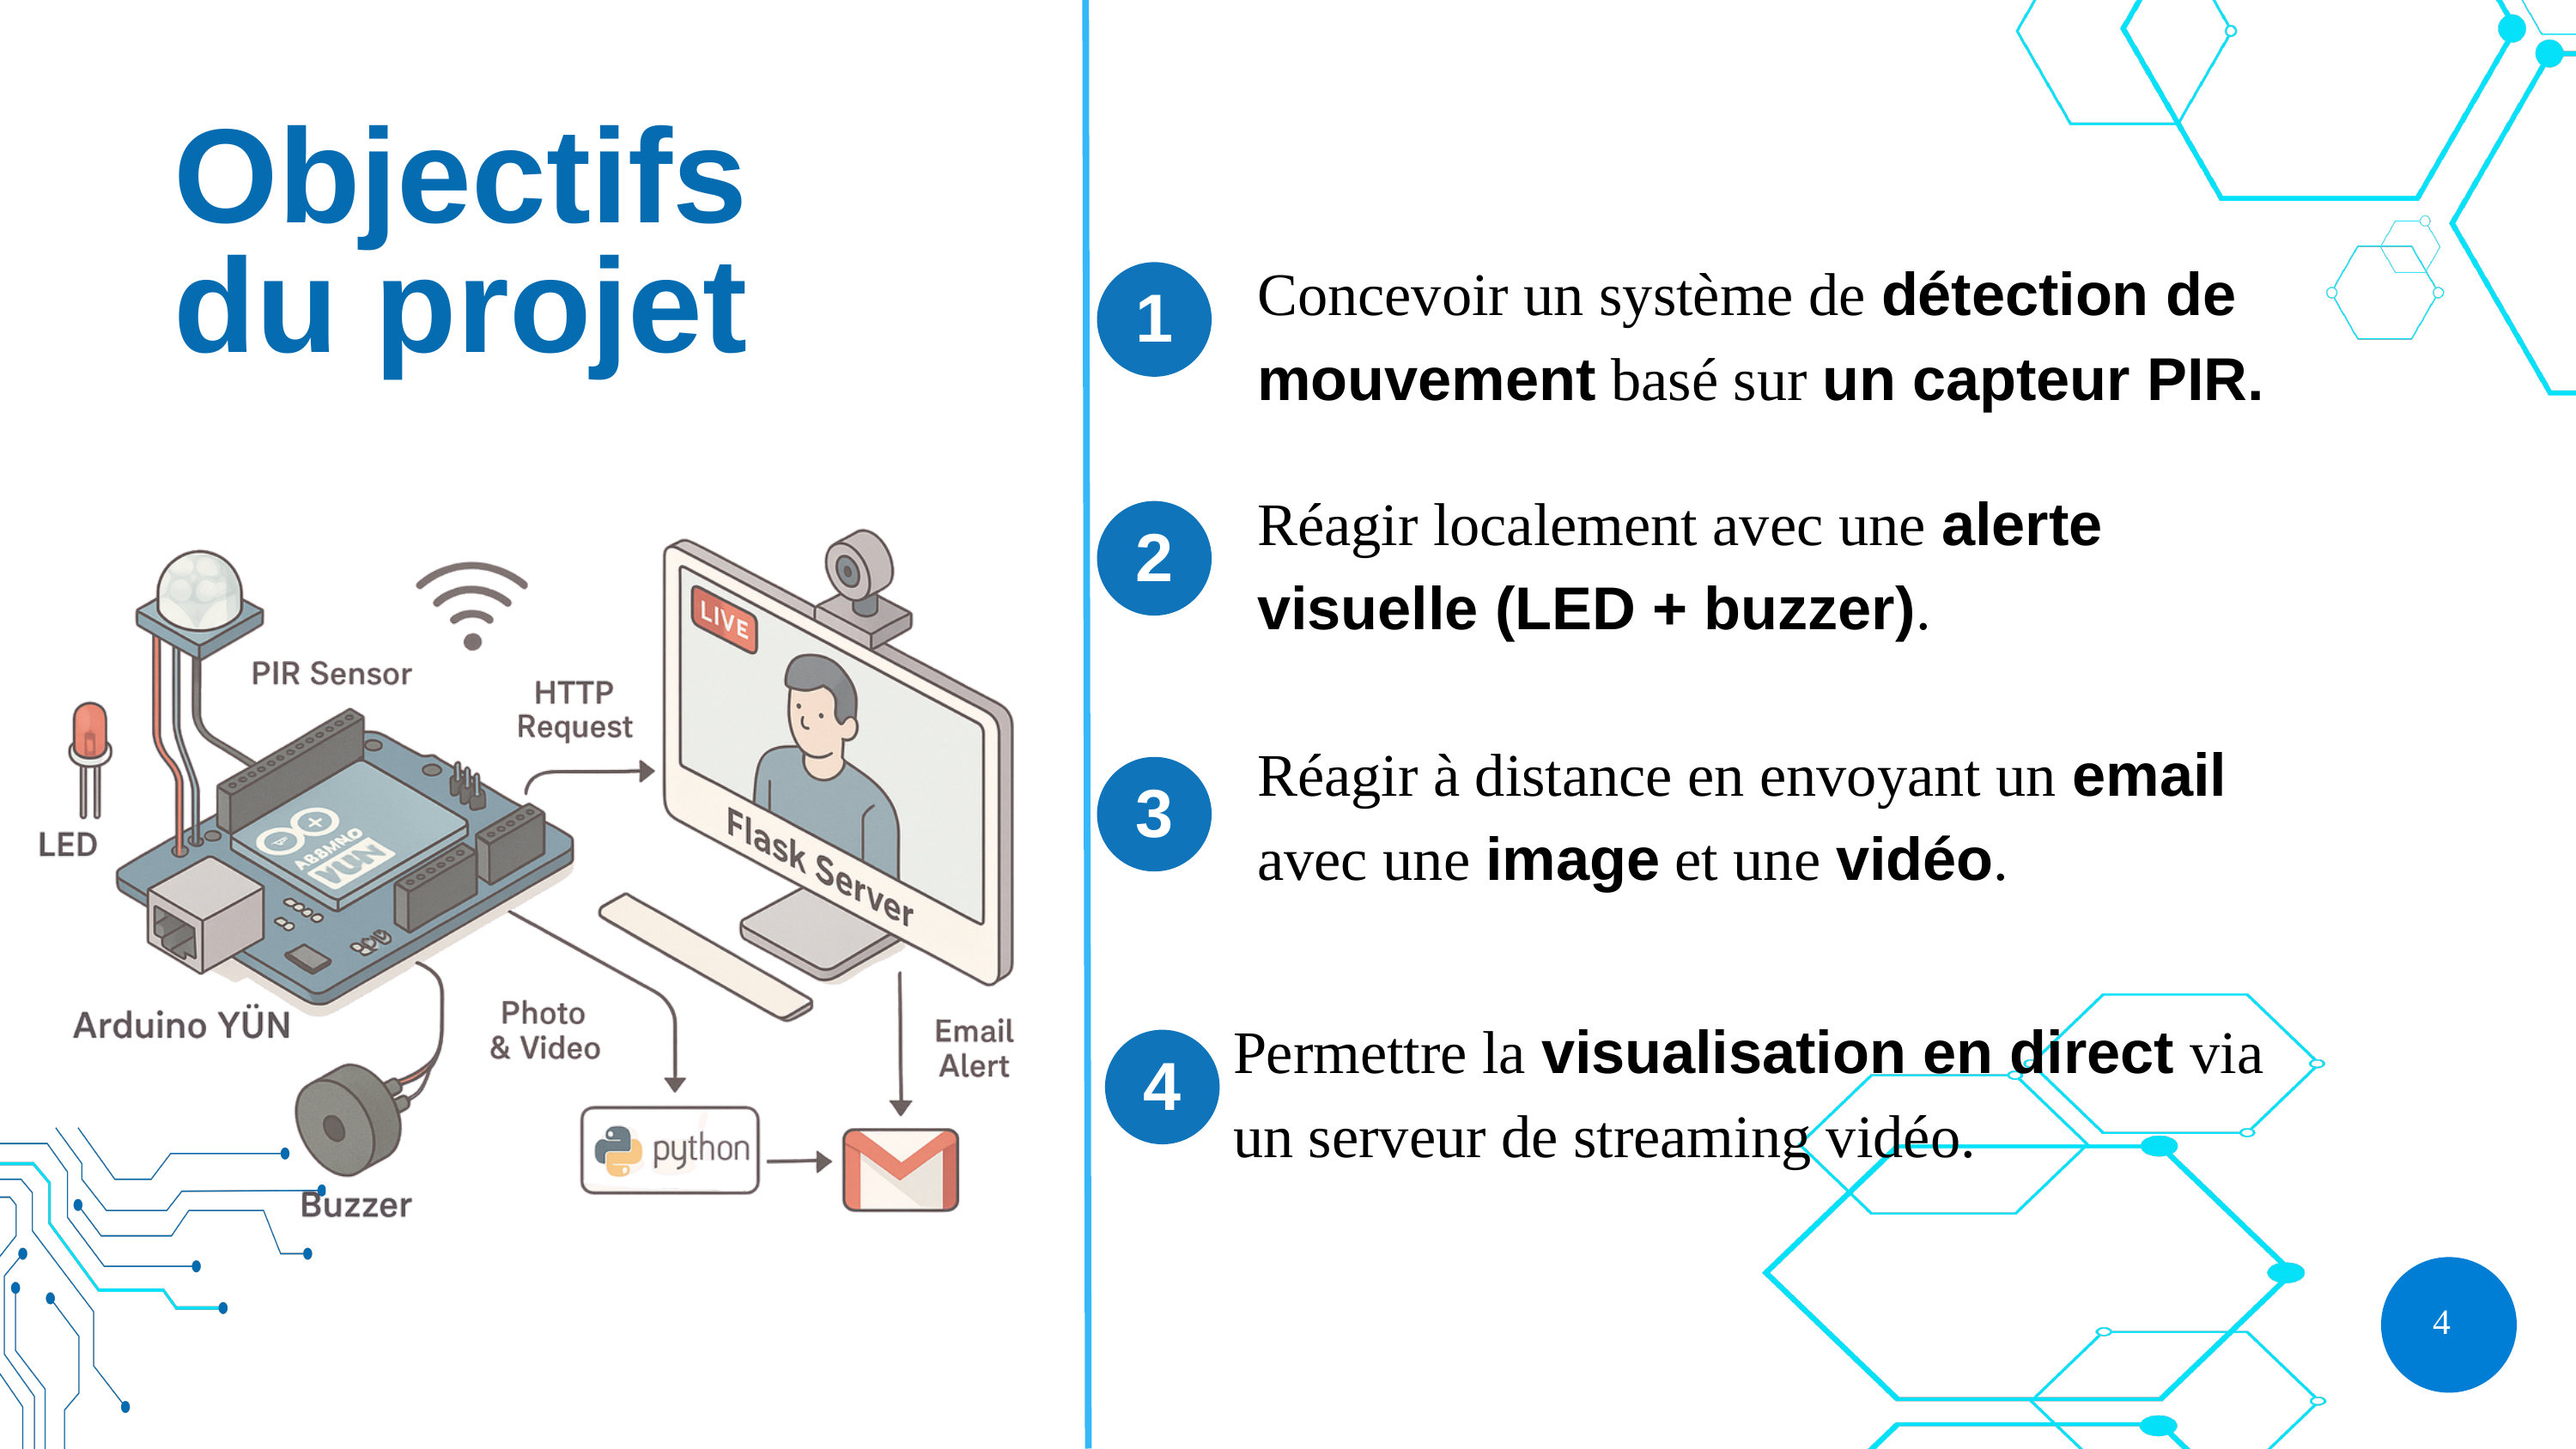

Objectifs du projet
Concevoir un système de détection de mouvement basé sur un capteur PIR.
1

Réagir localement avec une alerte visuelle (LED + buzzer).
2

Réagir à distance en envoyant un email avec une image et une vidéo.
3

Permettre la visualisation en direct via un serveur de streaming vidéo.
4

4